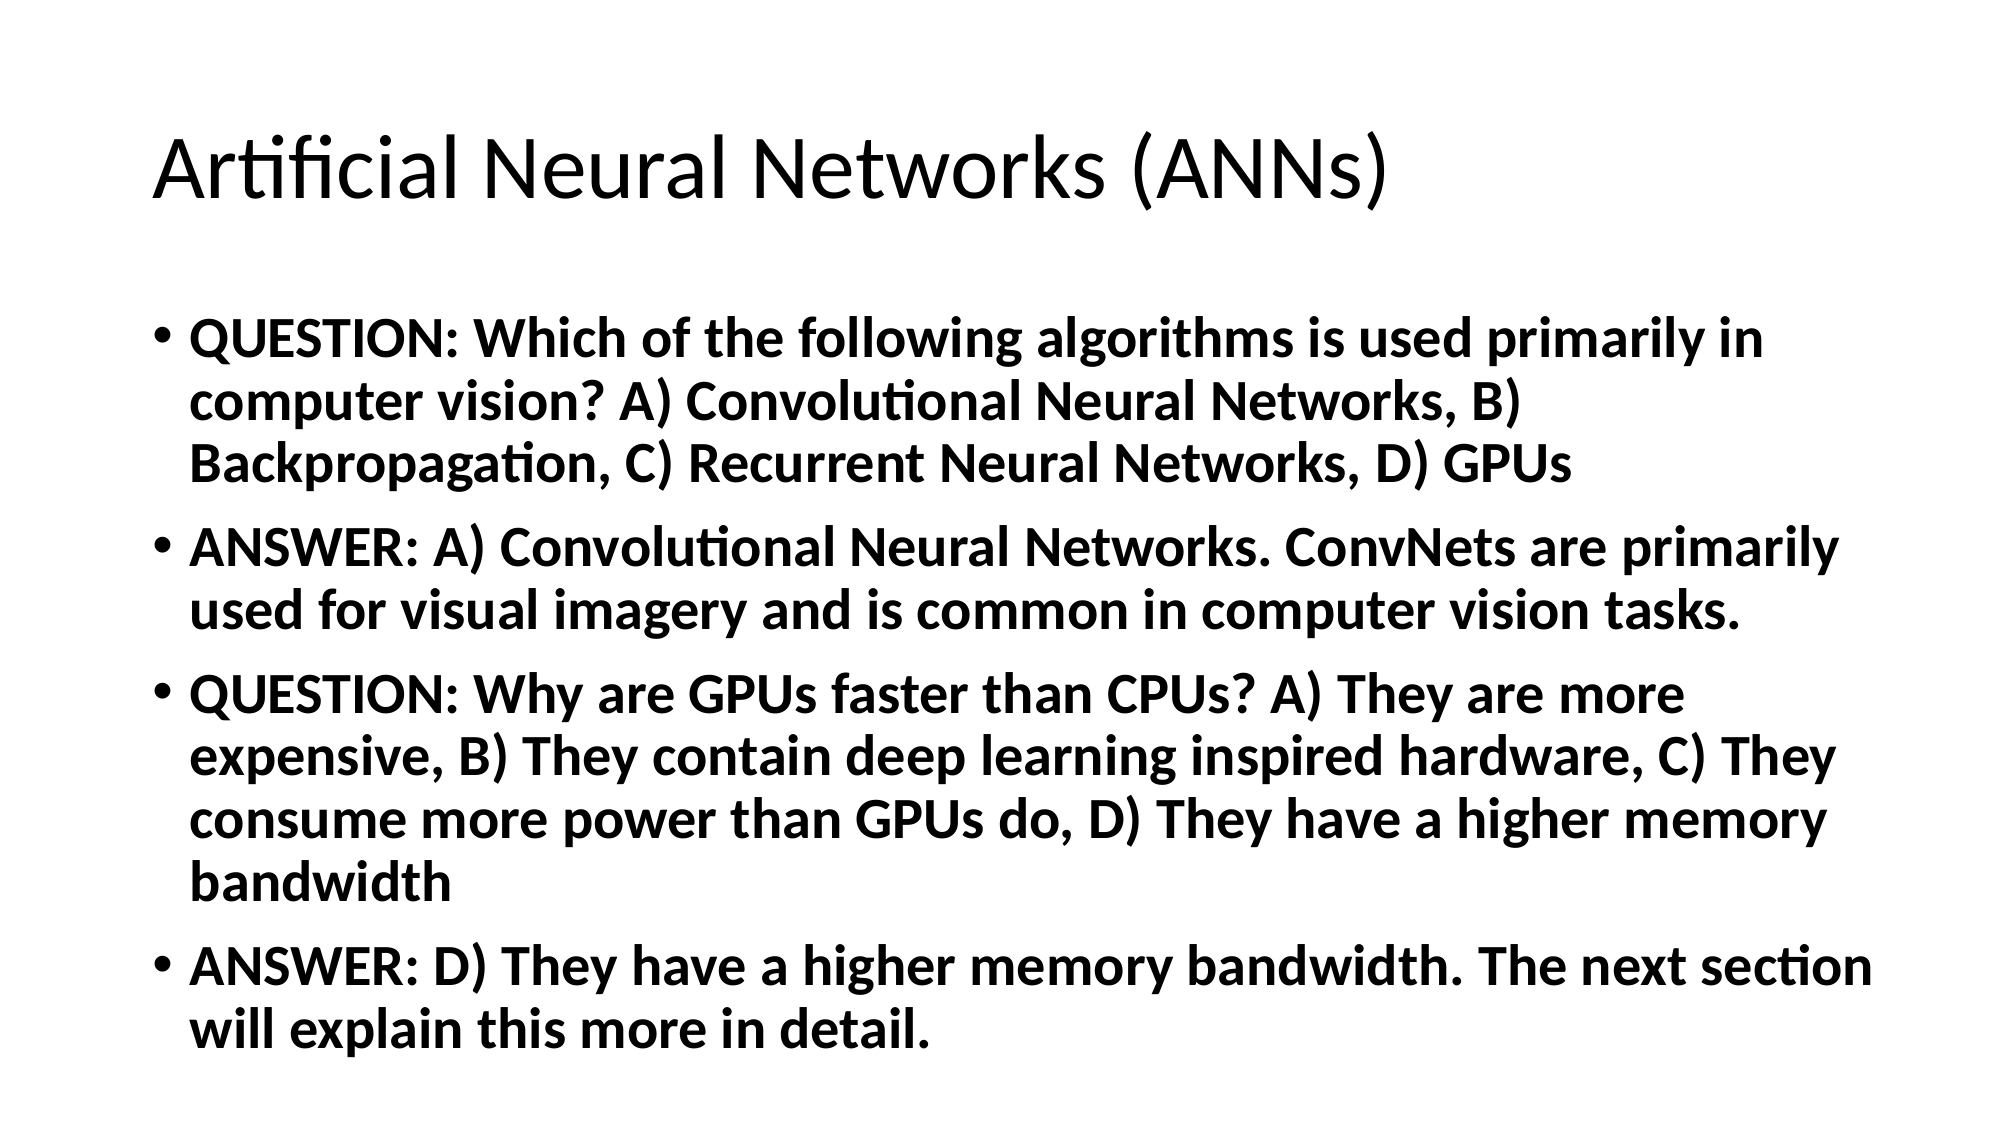

# Artificial Neural Networks (ANNs)
QUESTION: Which of the following algorithms is used primarily in computer vision? A) Convolutional Neural Networks, B) Backpropagation, C) Recurrent Neural Networks, D) GPUs
ANSWER: A) Convolutional Neural Networks. ConvNets are primarily used for visual imagery and is common in computer vision tasks.
QUESTION: Why are GPUs faster than CPUs? A) They are more expensive, B) They contain deep learning inspired hardware, C) They consume more power than GPUs do, D) They have a higher memory bandwidth
ANSWER: D) They have a higher memory bandwidth. The next section will explain this more in detail.